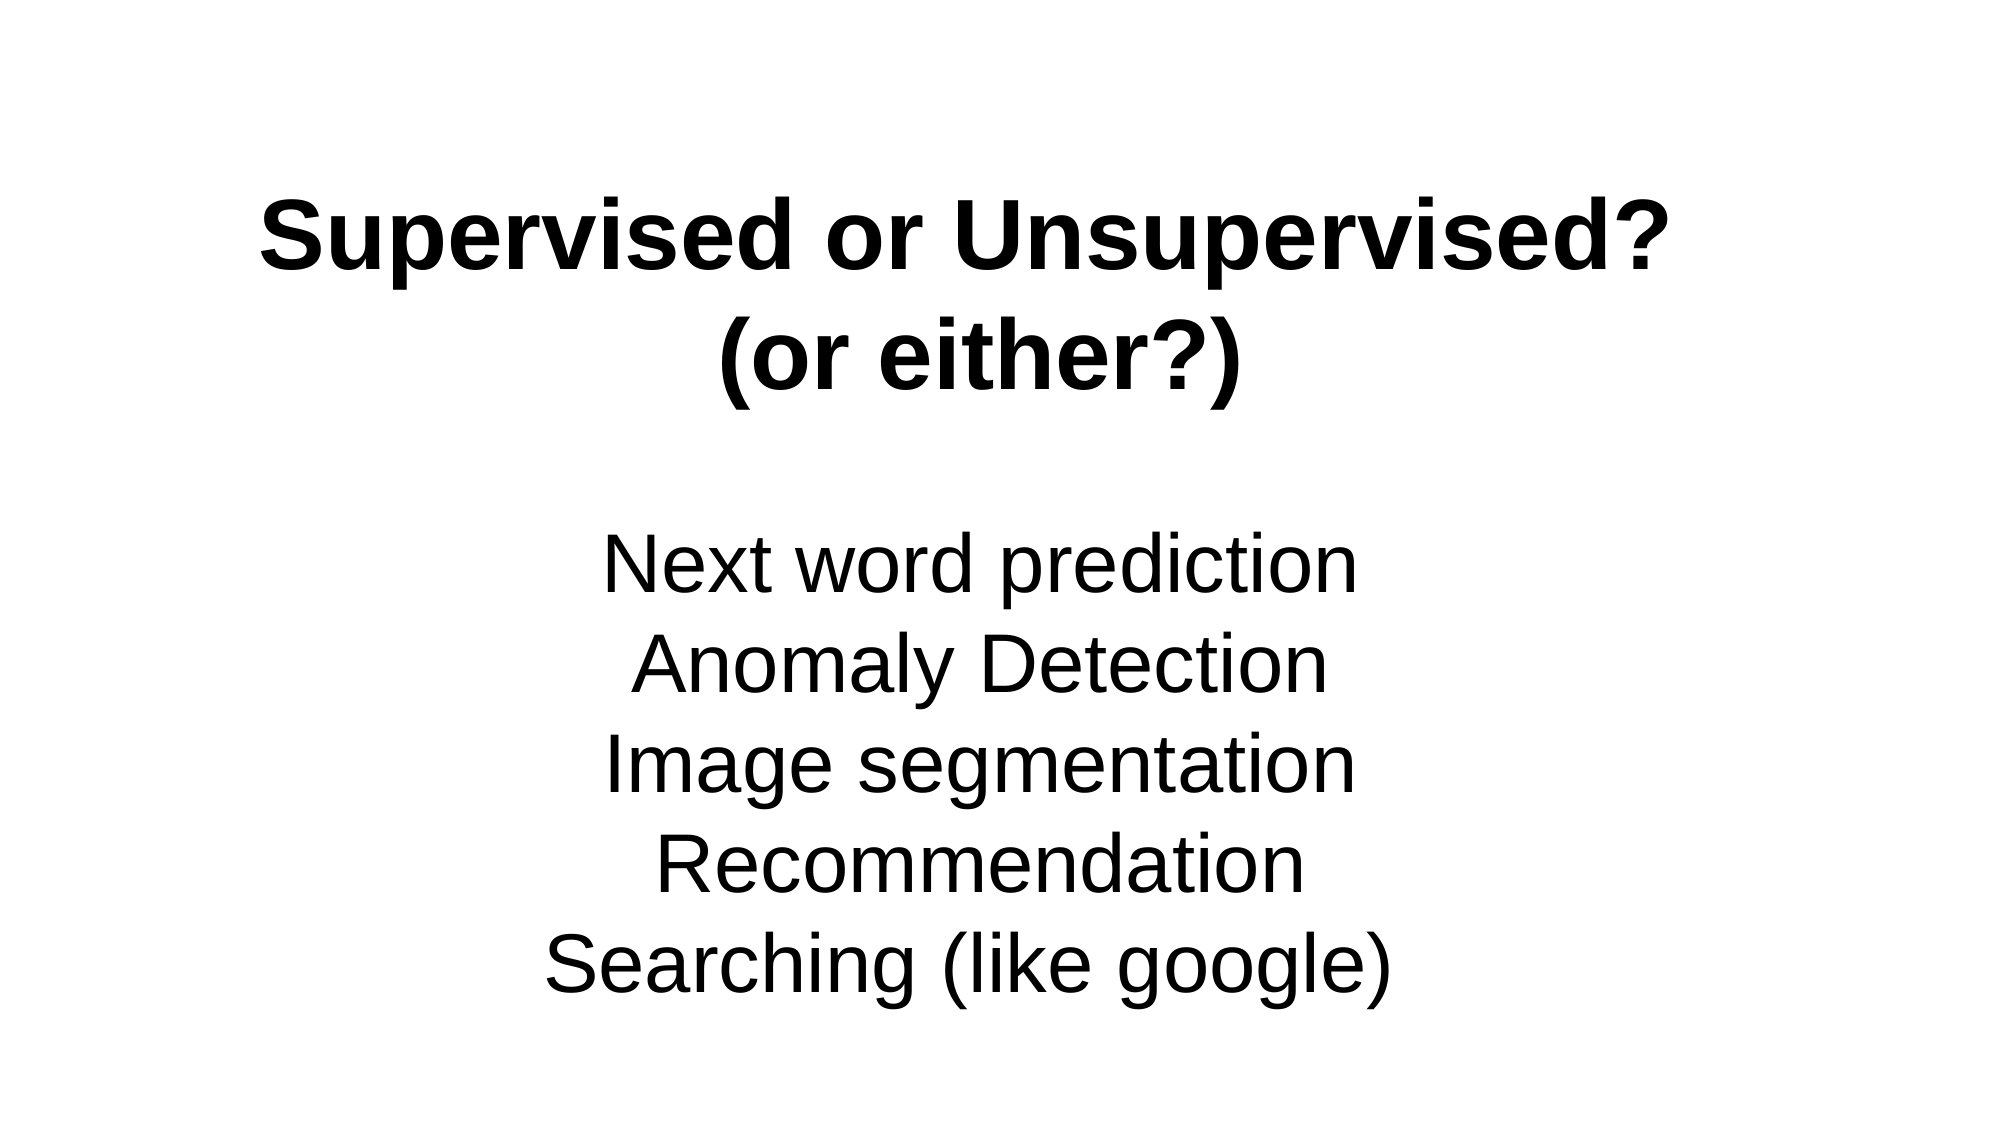

CSD AI & Machine Learning Lesson 2 - Activity
Supervised or Unsupervised?
(or either?)

Next word prediction
Anomaly Detection
Image segmentation
Recommendation
Searching (like google)